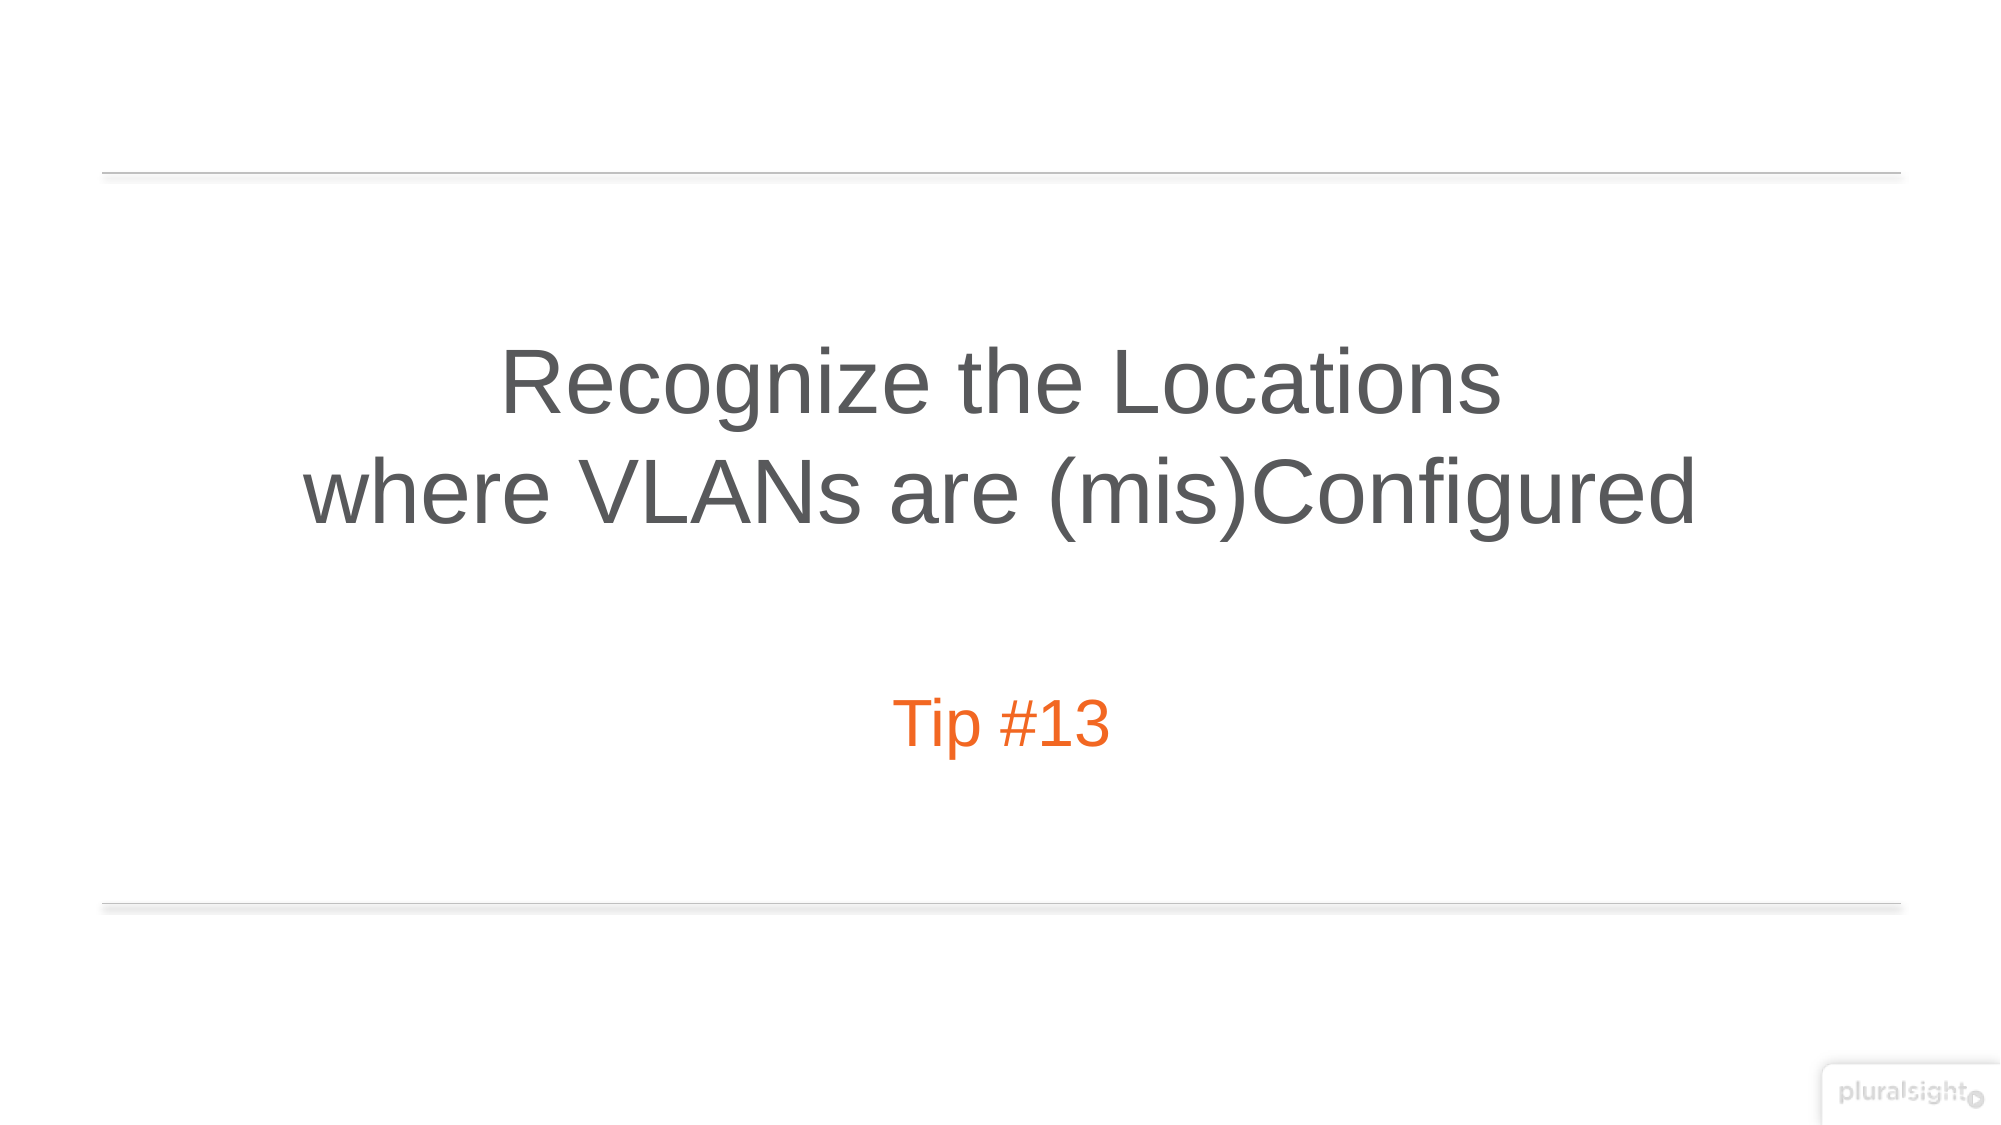

Recognize the Locations
where VLANs are (mis)Configured

Tip #13